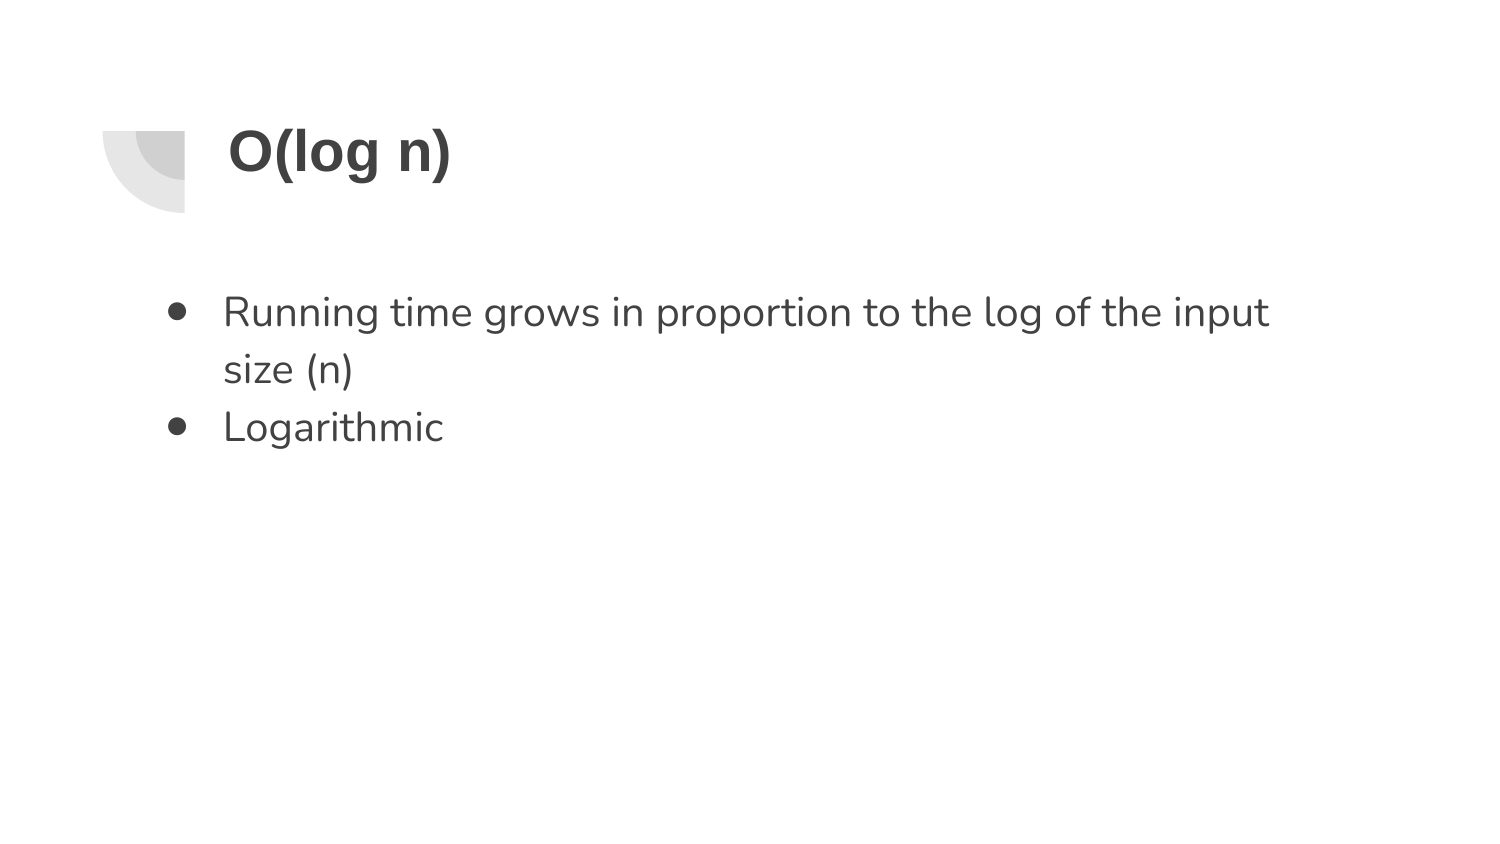

# O(log n)
Running time grows in proportion to the log of the input size (n)
Logarithmic